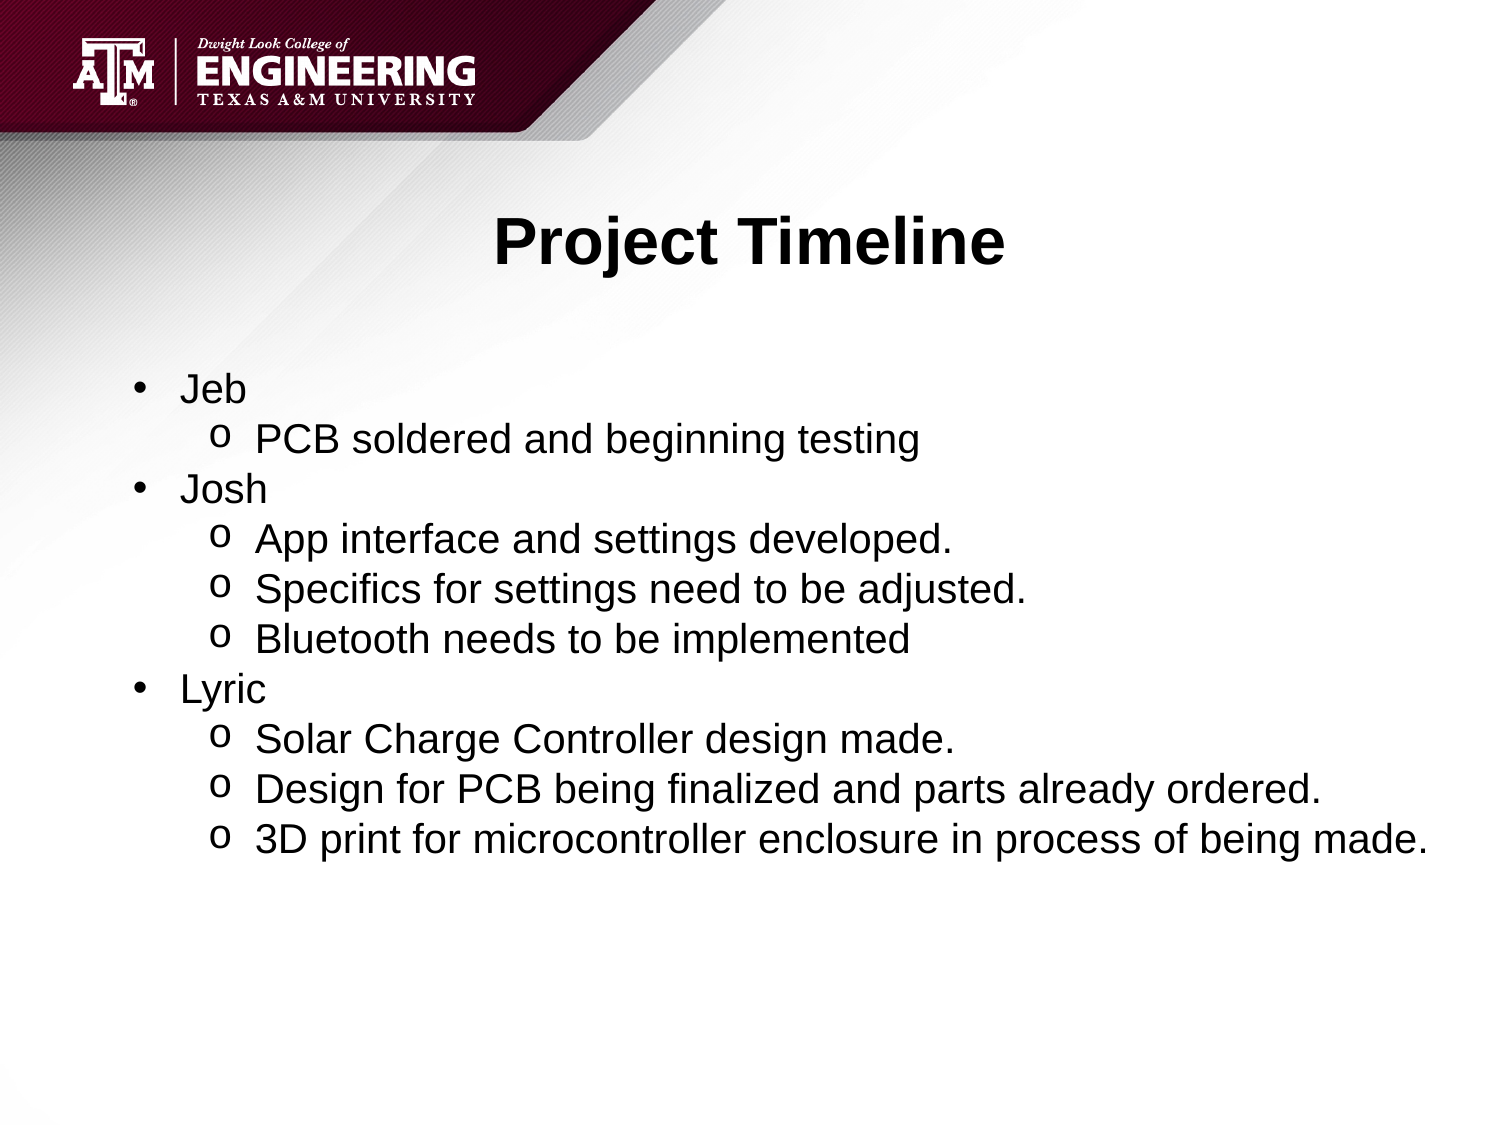

# Project Timeline
Jeb
PCB soldered and beginning testing
Josh
App interface and settings developed.
Specifics for settings need to be adjusted.
Bluetooth needs to be implemented
Lyric
Solar Charge Controller design made.
Design for PCB being finalized and parts already ordered.
3D print for microcontroller enclosure in process of being made.